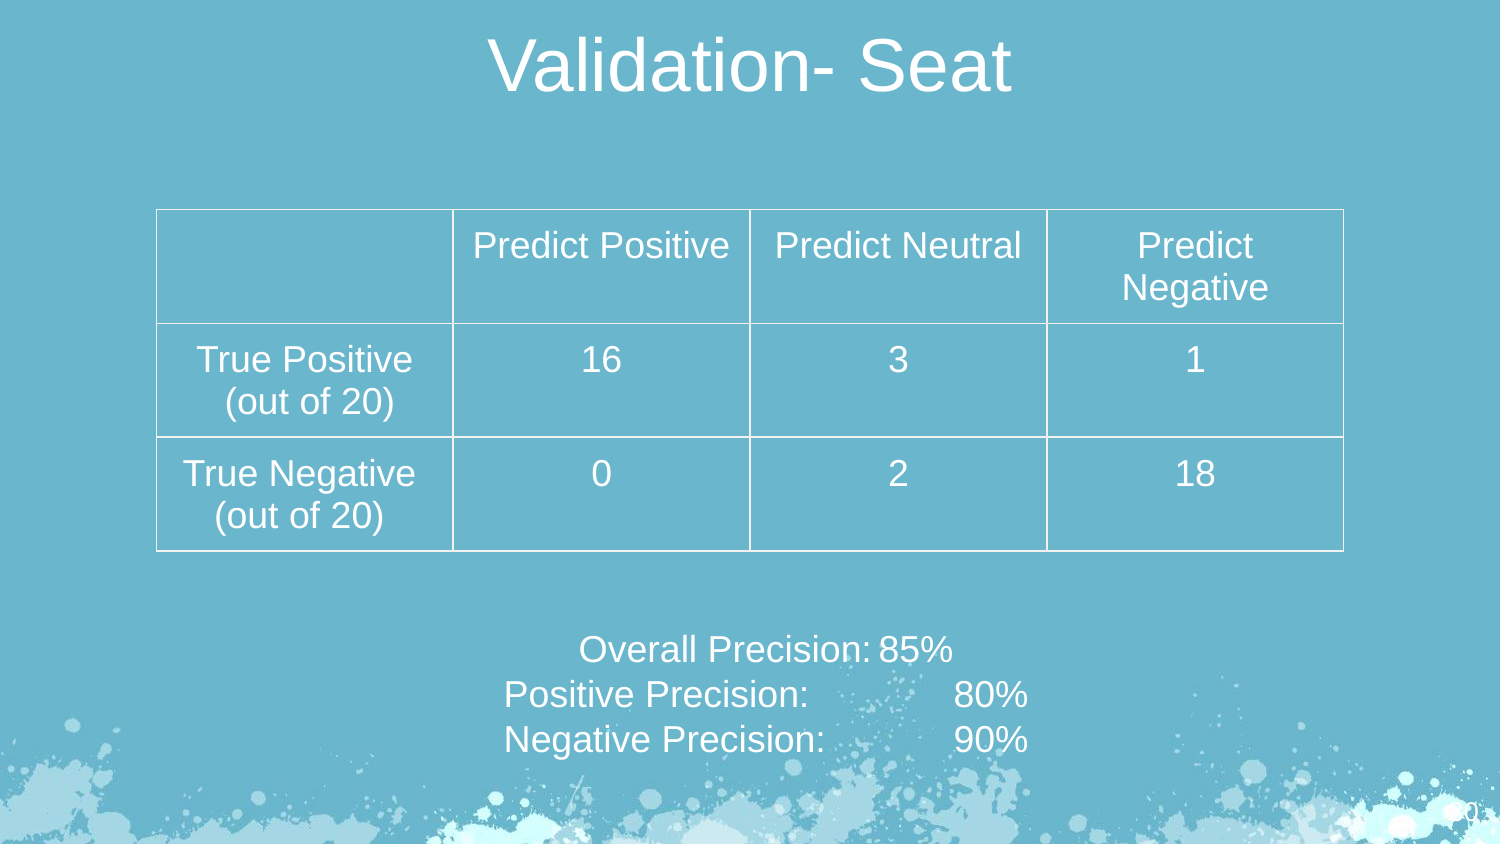

# Validation- Seat

|  | Predict Positive | Predict Neutral | Predict Negative |
| --- | --- | --- | --- |
| True Positive (out of 20) | 16 | 3 | 1 |
| True Negative (out of 20) | 0 | 2 | 18 |
Overall Precision:	85%
Positive Precision:	80%
Negative Precision:	90%
30